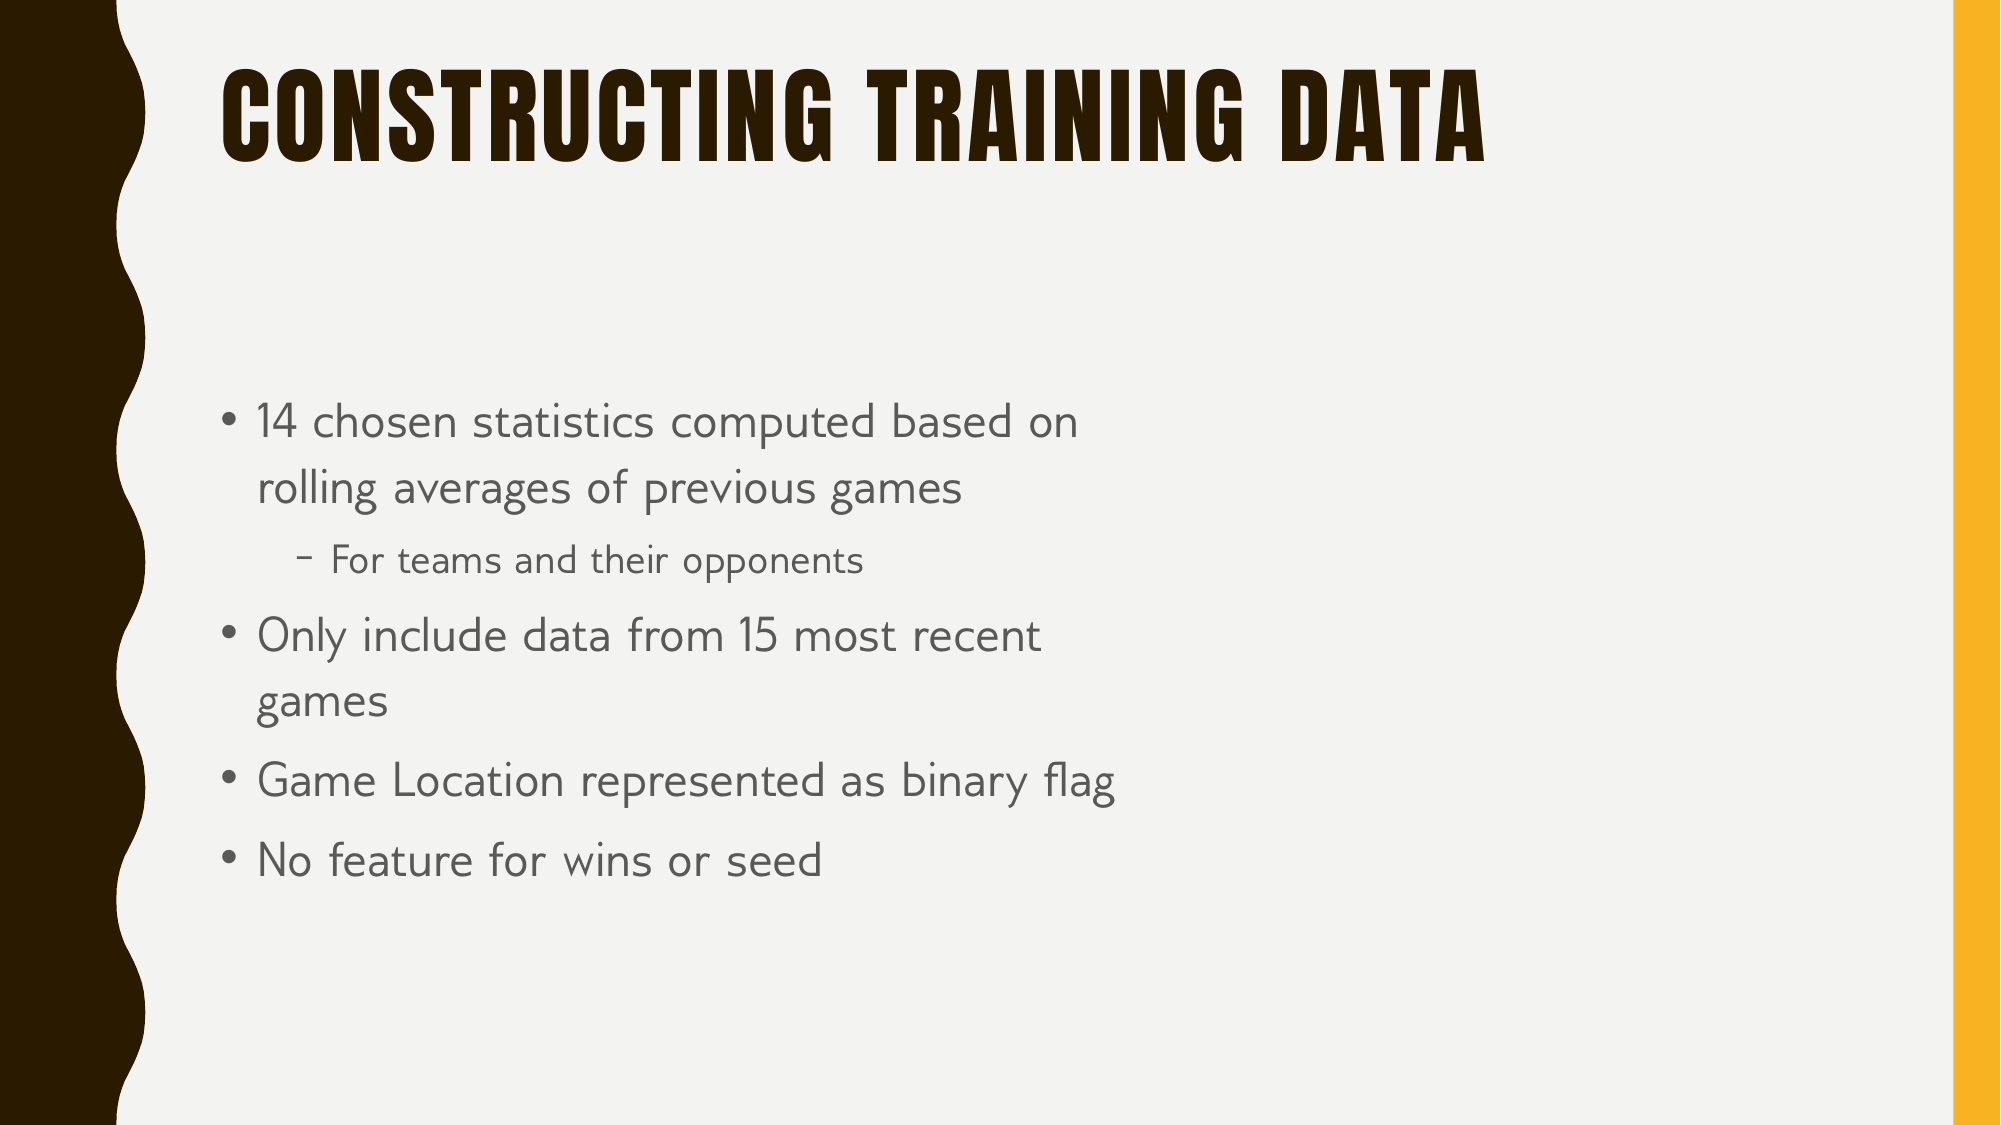

# Constructing Training Data
14 chosen statistics computed based on rolling averages of previous games
For teams and their opponents
Only include data from 15 most recent games
Game Location represented as binary flag
No feature for wins or seed